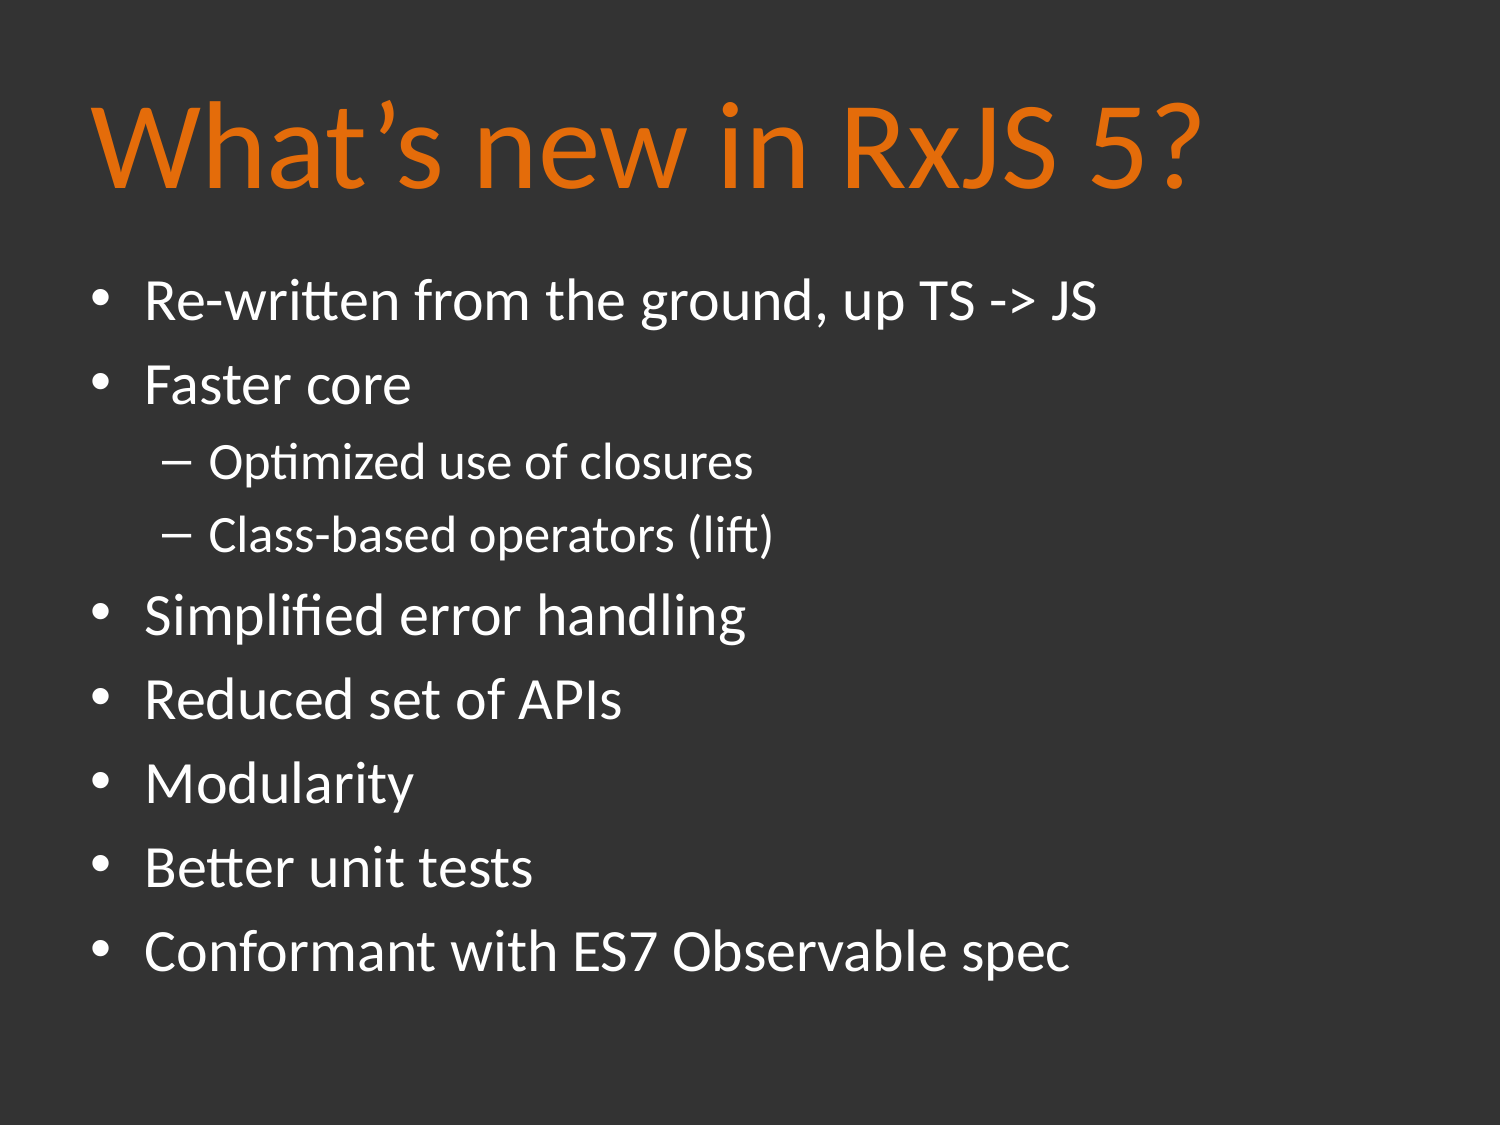

# What’s new in RxJS 5?
Re-written from the ground, up TS -> JS
Faster core
Optimized use of closures
Class-based operators (lift)
Simplified error handling
Reduced set of APIs
Modularity
Better unit tests
Conformant with ES7 Observable spec